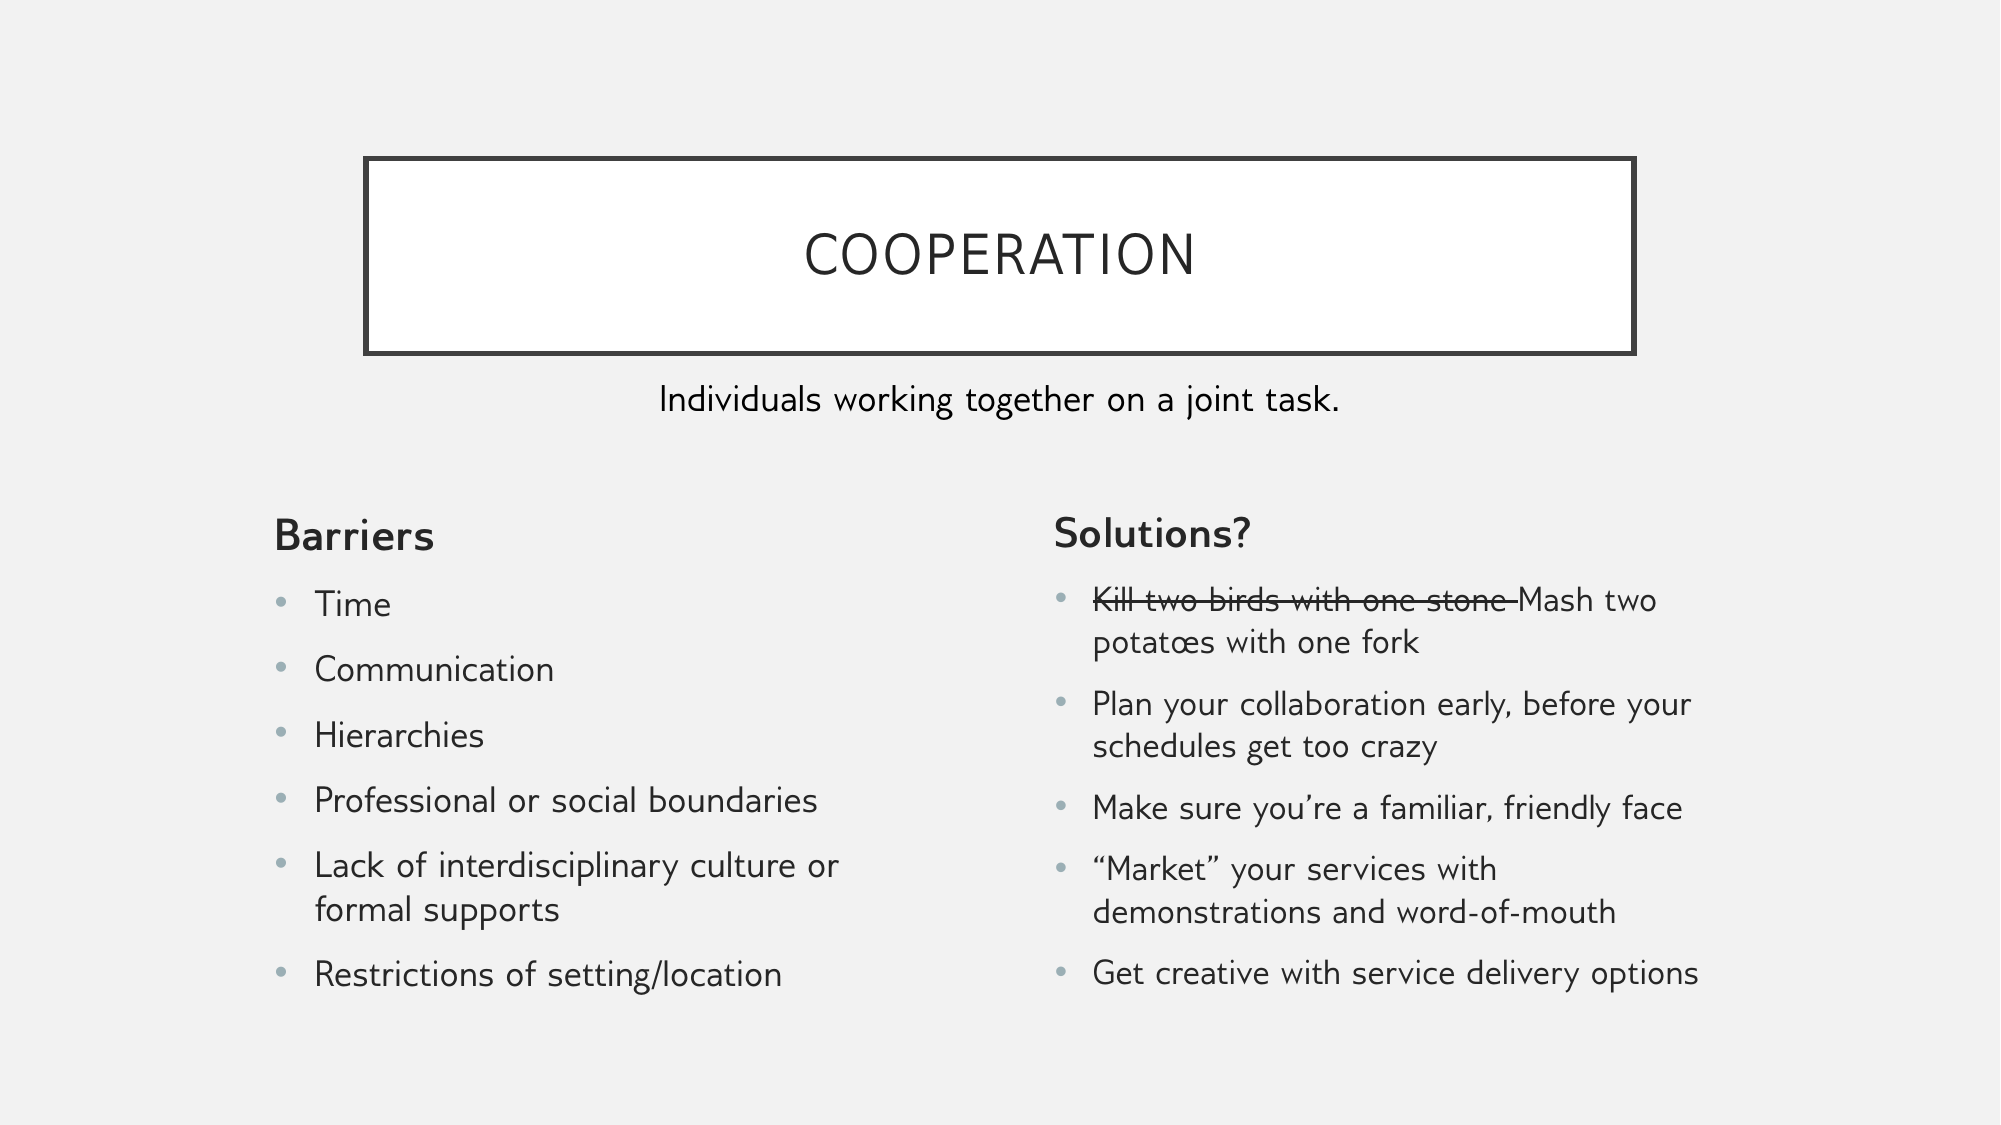

# Cooperation
Individuals working together on a joint task.
Barriers
Time
Communication
Hierarchies
Professional or social boundaries
Lack of interdisciplinary culture or formal supports
Restrictions of setting/location
Solutions?
Kill two birds with one stone Mash two potatoes with one fork
Plan your collaboration early, before your schedules get too crazy
Make sure you’re a familiar, friendly face
“Market” your services with demonstrations and word-of-mouth
Get creative with service delivery options